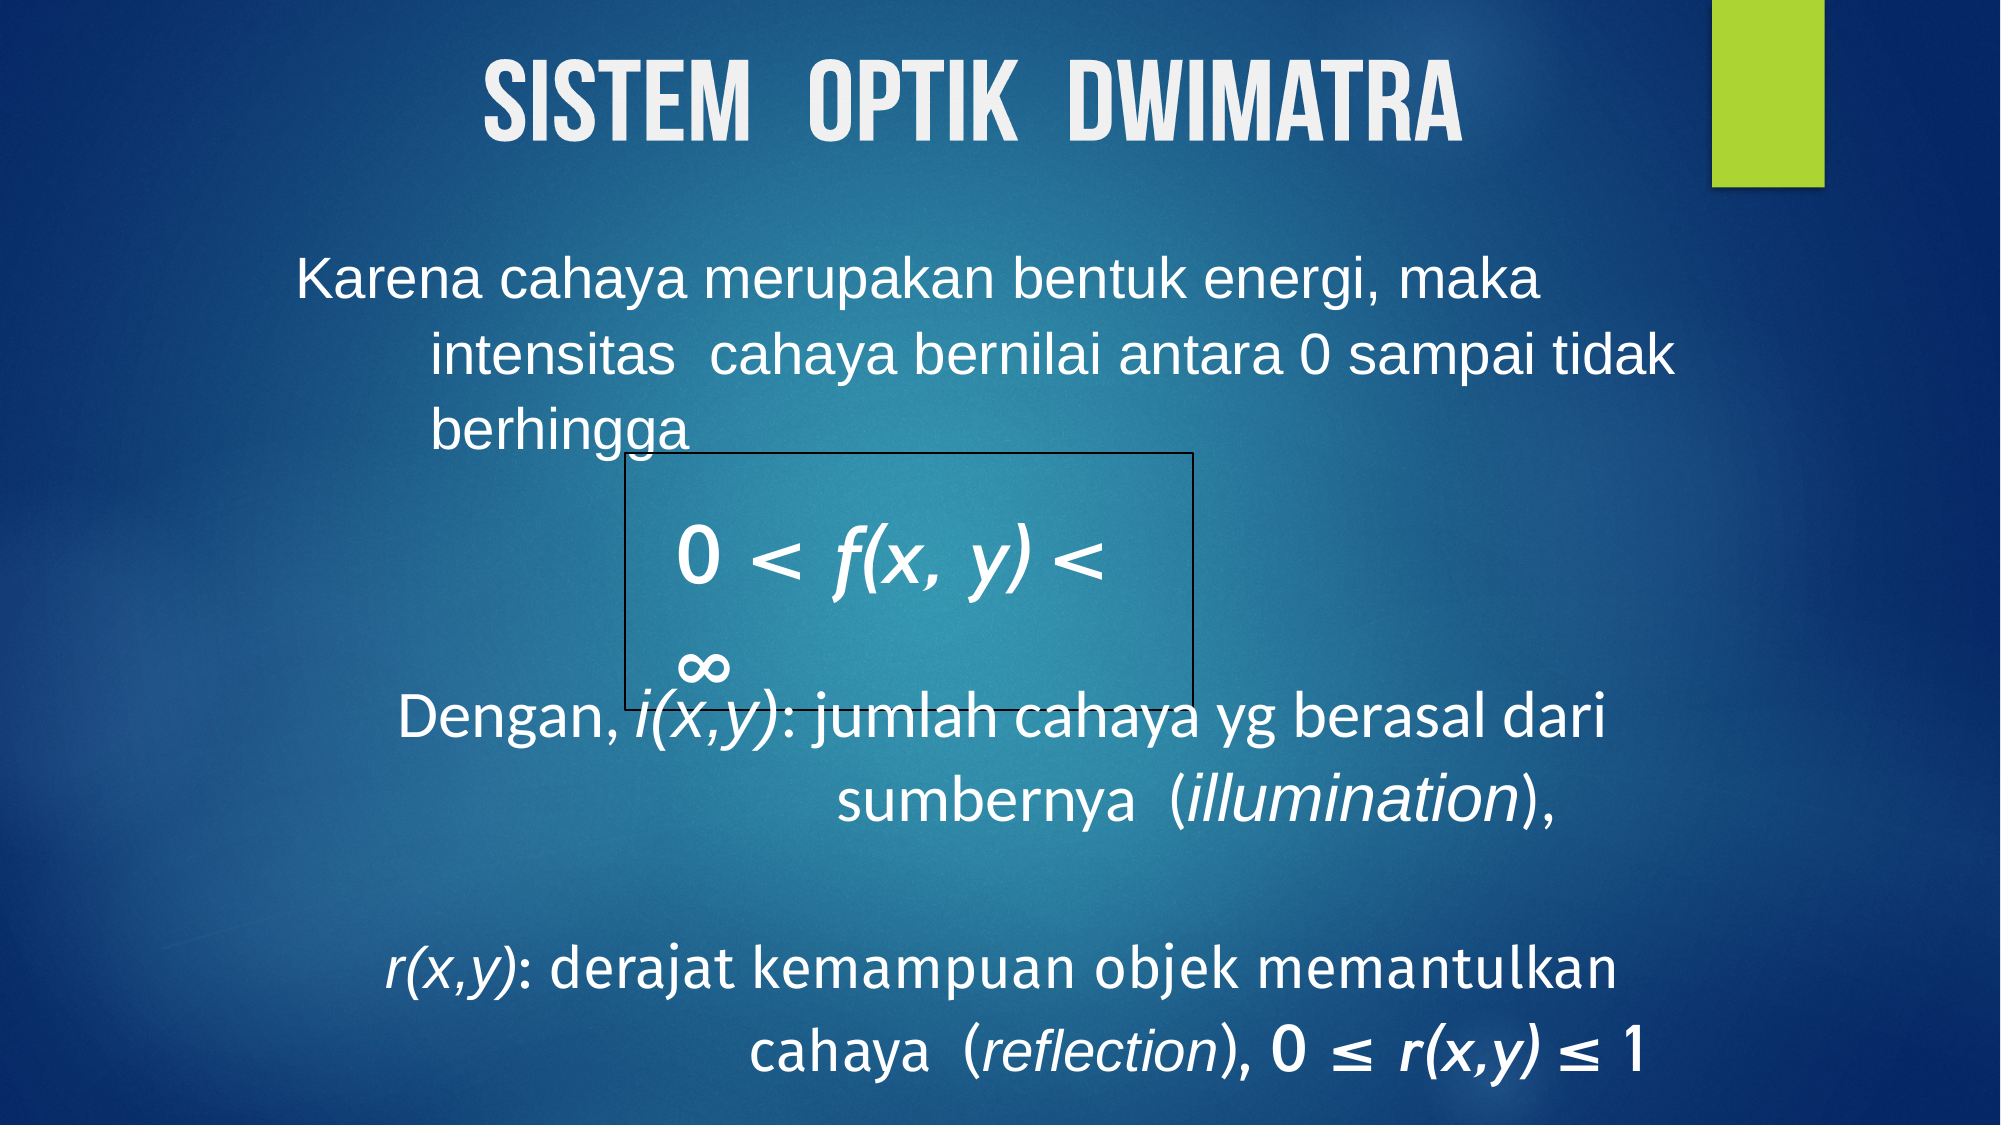

Karena cahaya merupakan bentuk energi, maka intensitas  cahaya bernilai antara 0 sampai tidak berhingga
0 < f(x, y) < ∞
Dengan, i(x,y): jumlah cahaya yg berasal dari sumbernya  (illumination),

r(x,y): derajat kemampuan objek memantulkan cahaya  (reflection), 0 ≤ r(x,y) ≤ 1